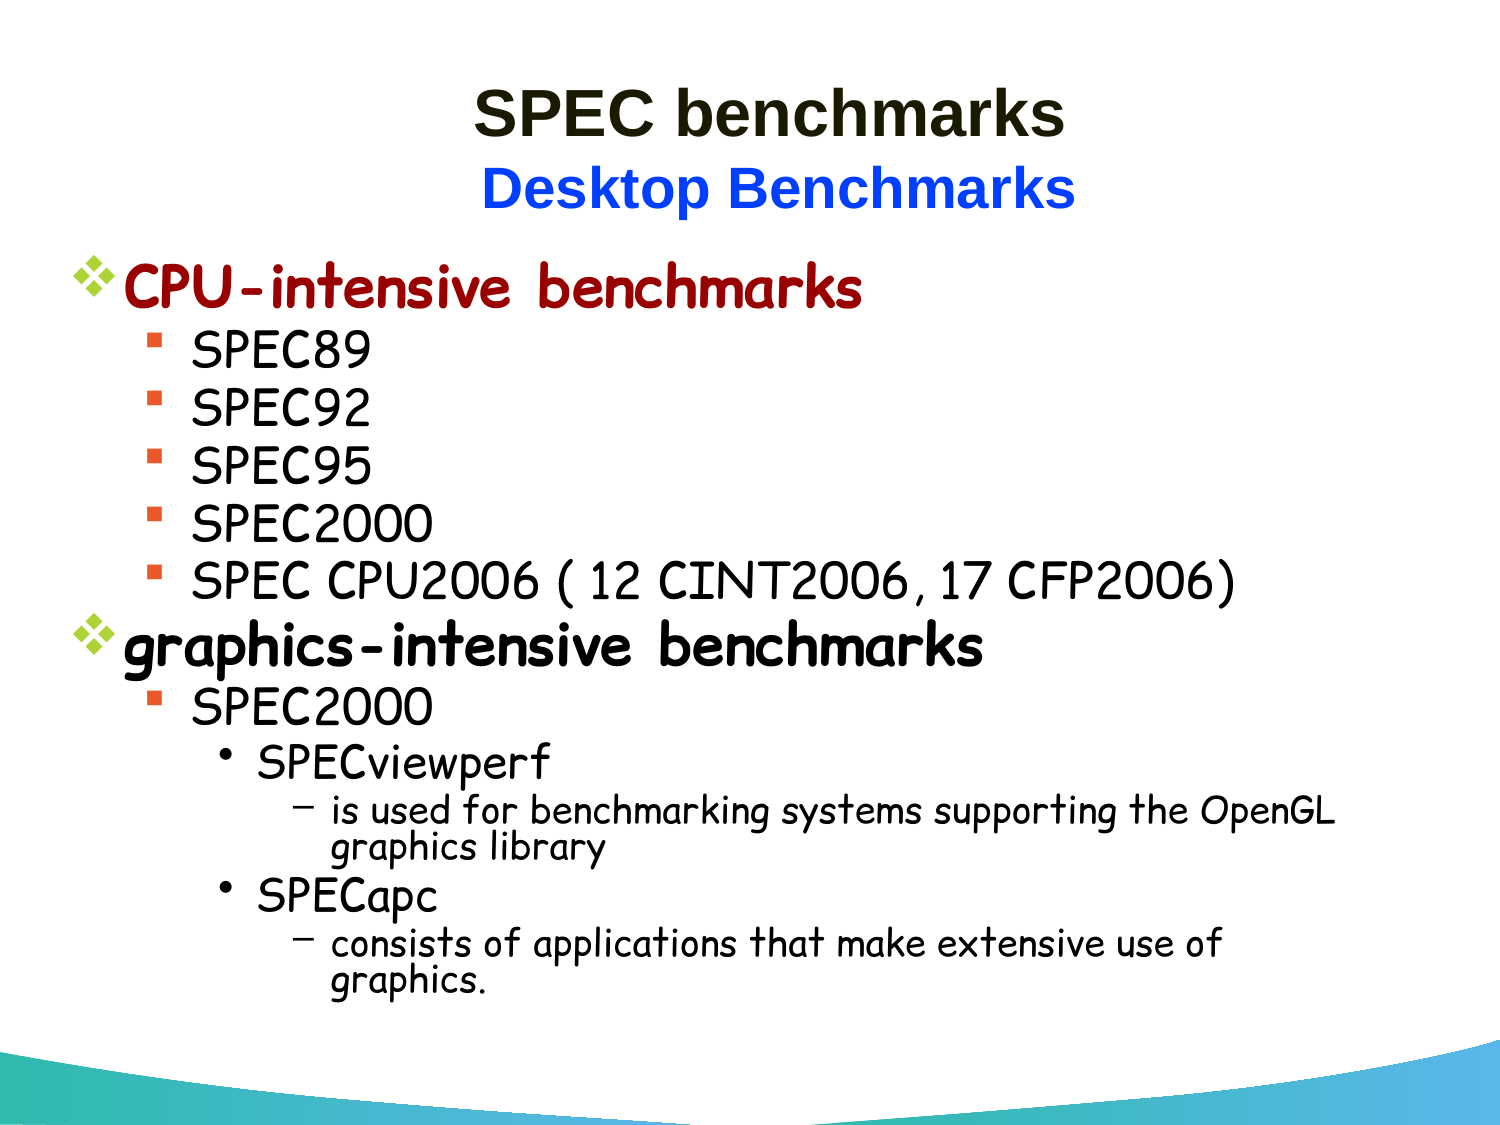

# SPEC benchmarks Desktop Benchmarks
CPU-intensive benchmarks
SPEC89
SPEC92
SPEC95
SPEC2000
SPEC CPU2006 ( 12 CINT2006, 17 CFP2006)
graphics-intensive benchmarks
SPEC2000
SPECviewperf
is used for benchmarking systems supporting the OpenGL graphics library
SPECapc
consists of applications that make extensive use of graphics.